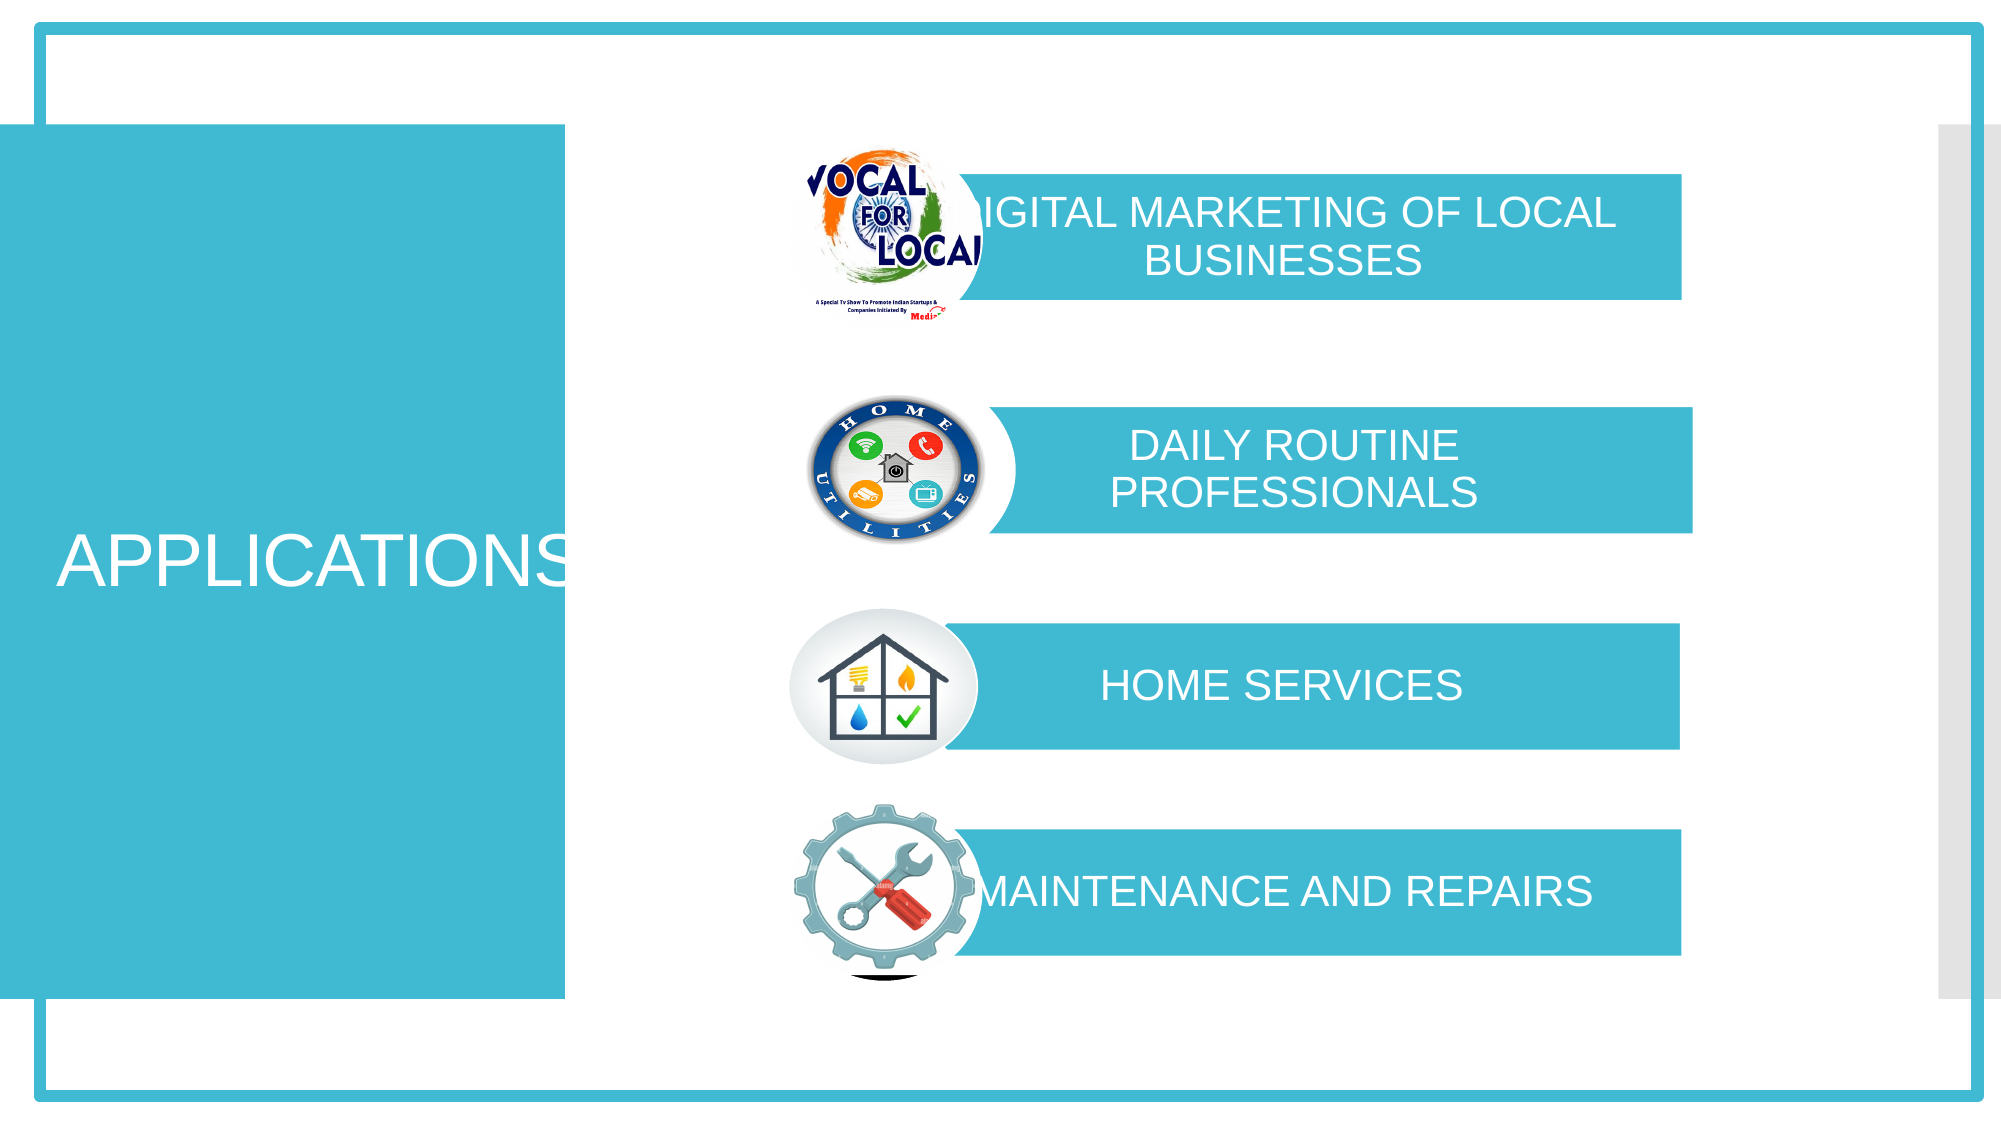

DIGITAL MARKETING OF LOCAL BUSINESSES
DAILY ROUTINE PROFESSIONALS
HOME SERVICES
MAINTENANCE AND REPAIRS
# APPLICATIONS